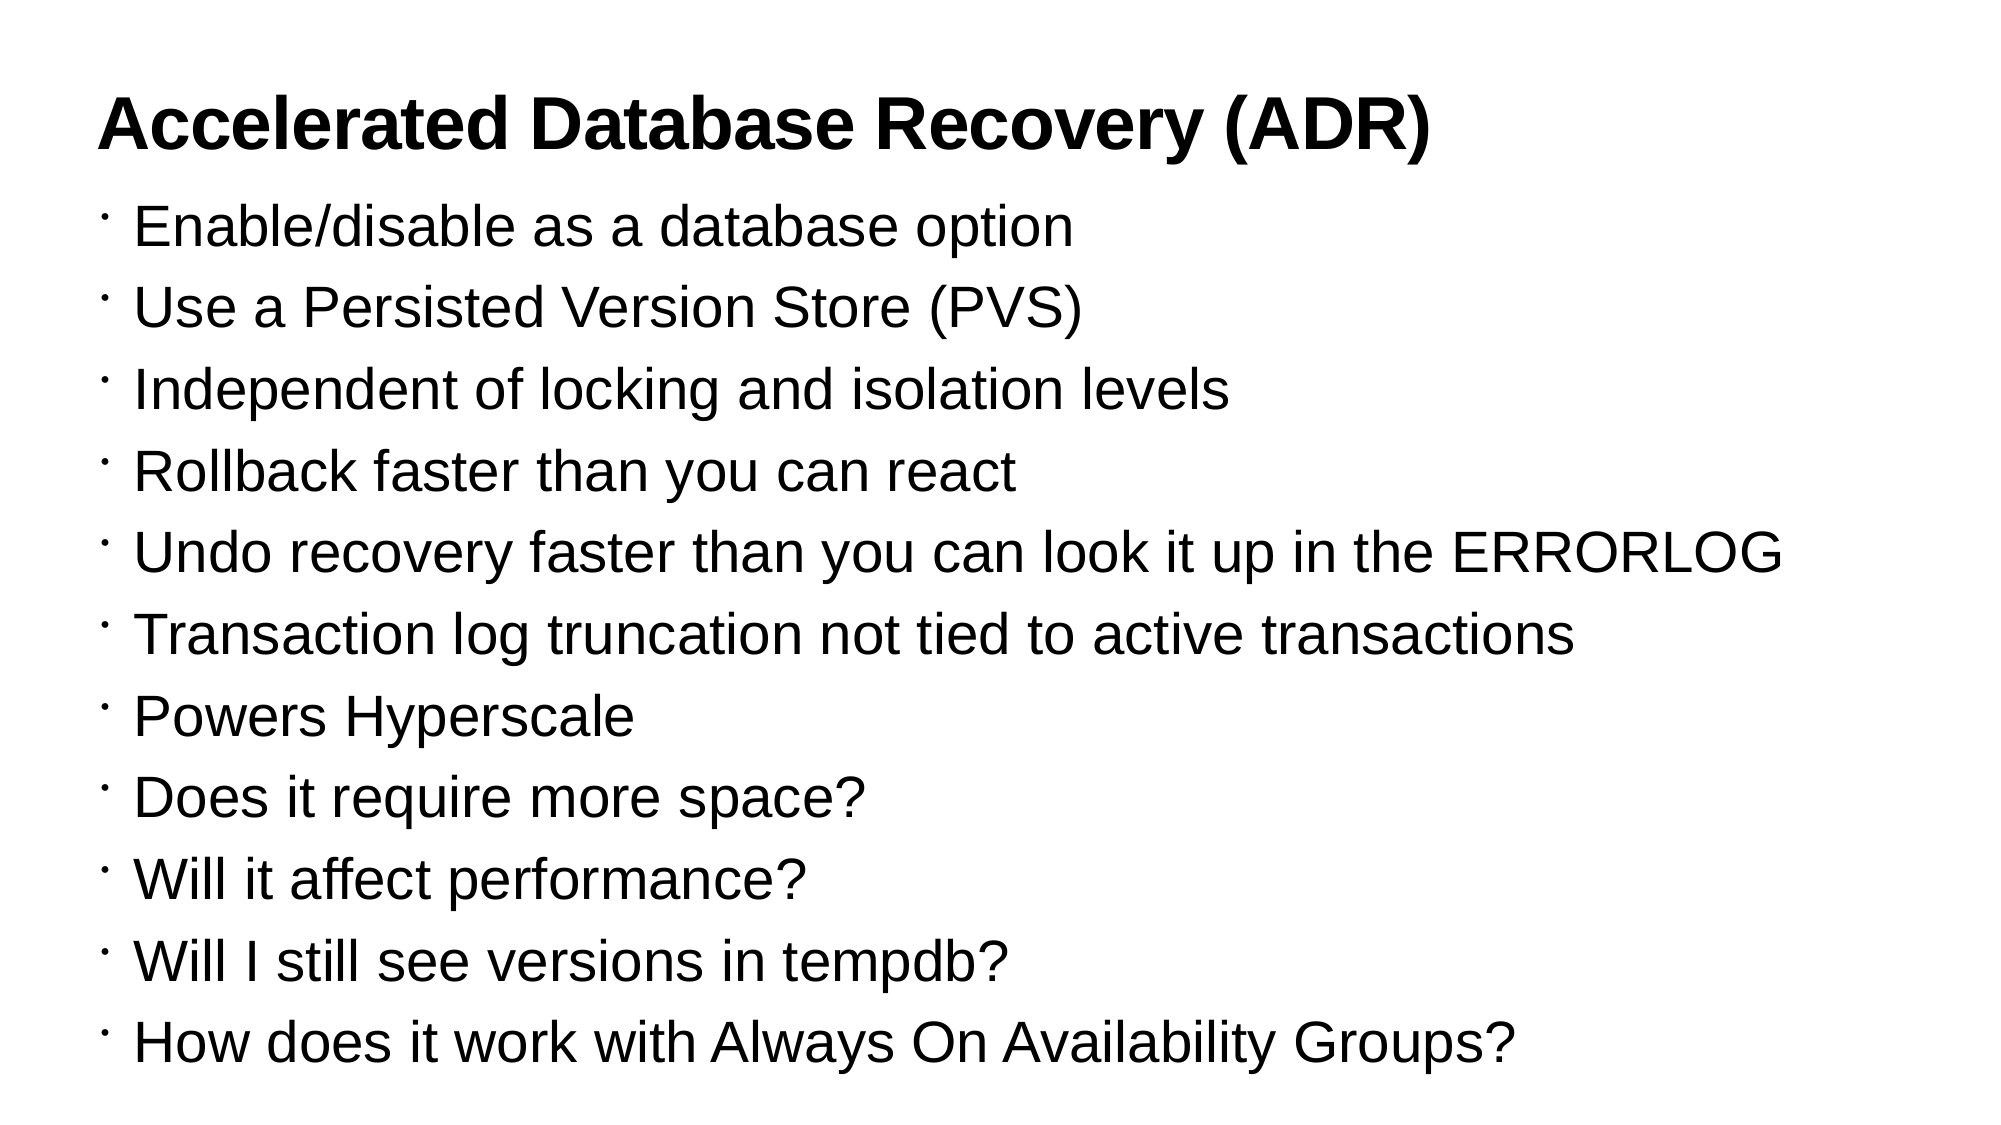

# Accelerated Database Recovery (ADR)
Enable/disable as a database option
Use a Persisted Version Store (PVS)
Independent of locking and isolation levels
Rollback faster than you can react
Undo recovery faster than you can look it up in the ERRORLOG
Transaction log truncation not tied to active transactions
Powers Hyperscale
Does it require more space?
Will it affect performance?
Will I still see versions in tempdb?
How does it work with Always On Availability Groups?